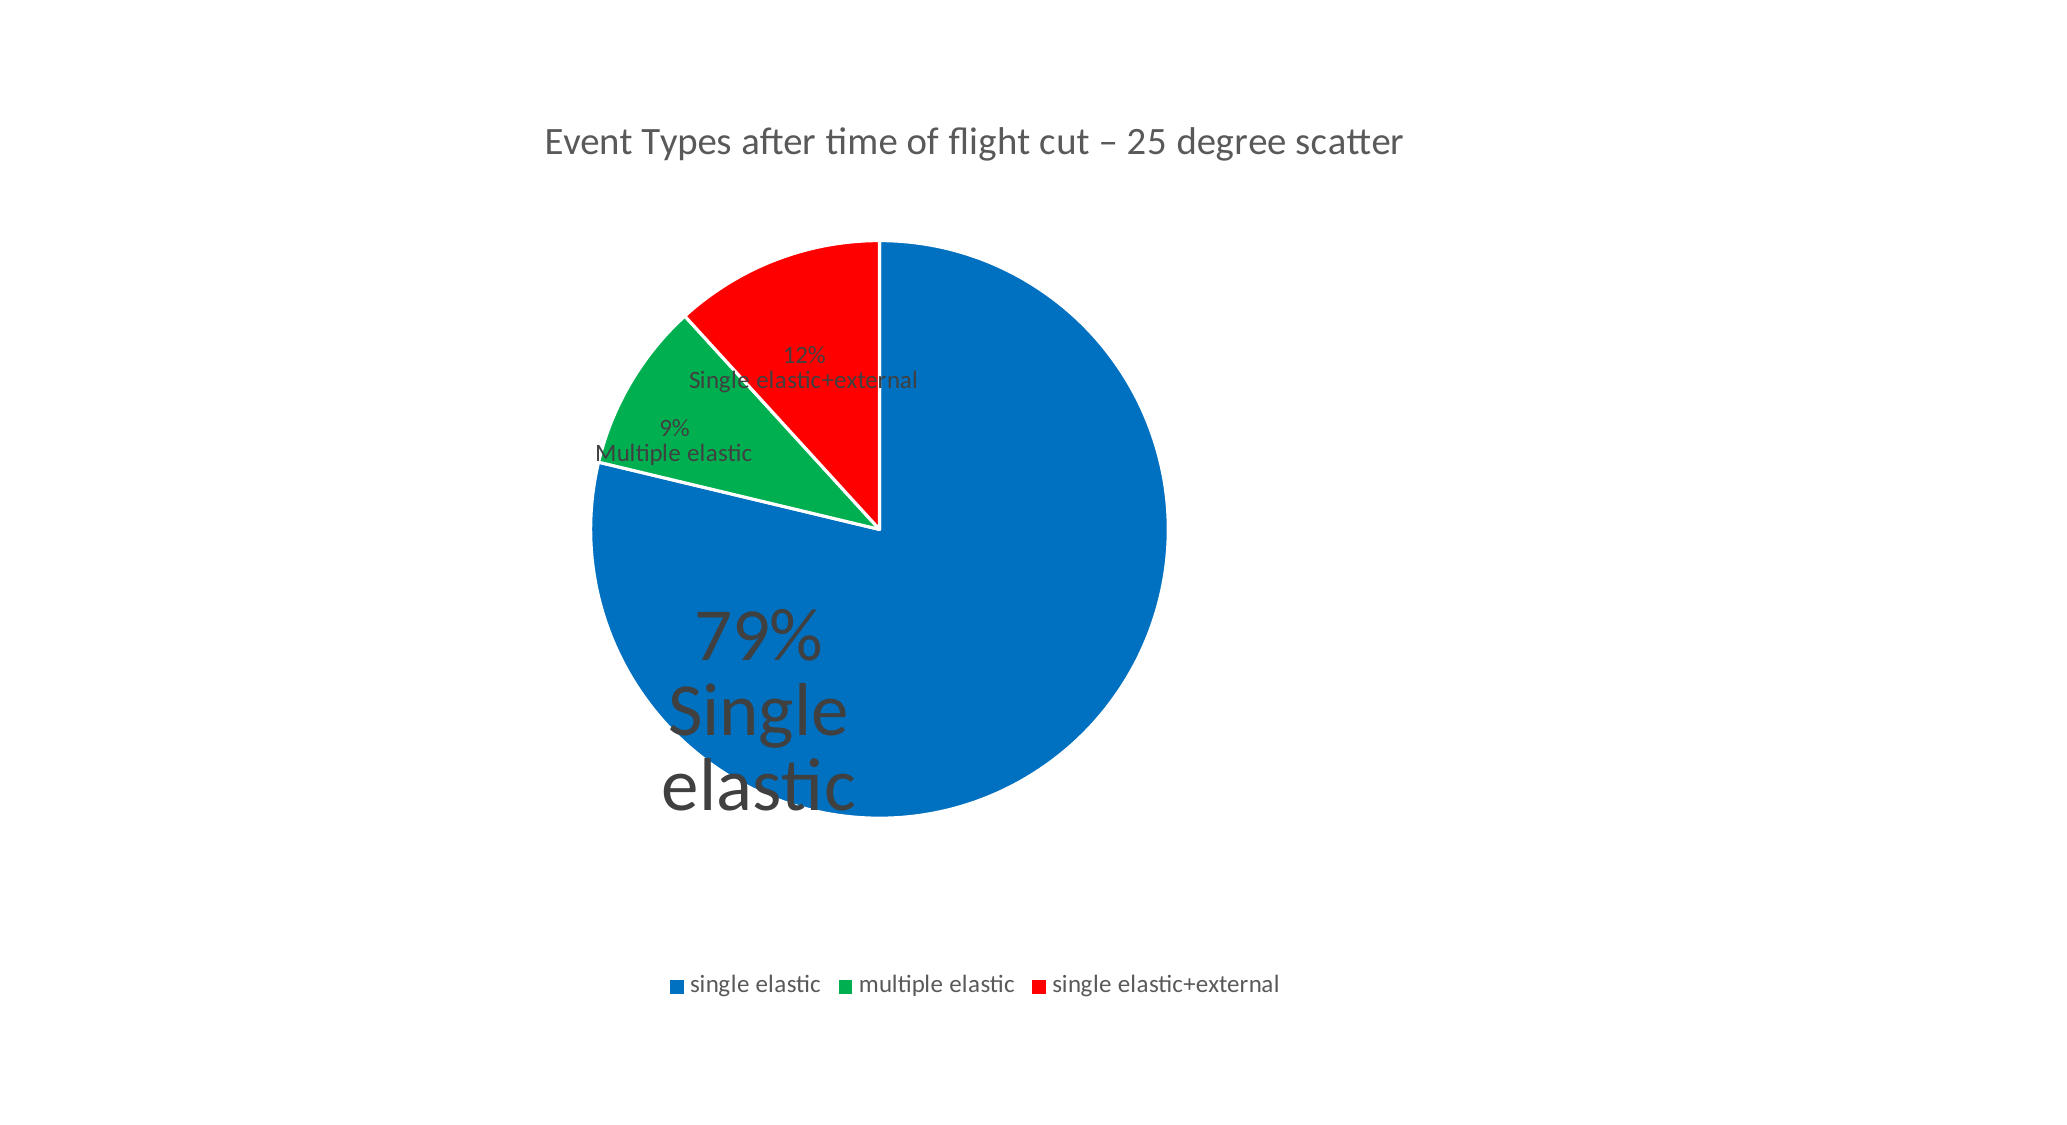

### Chart: Event Types after time of flight cut – 25 degree scatter

| Category | Event Types |
|---|---|
| single elastic | 2448.0 |
| multiple elastic | 295.0 |
| single elastic+external | 366.0 |